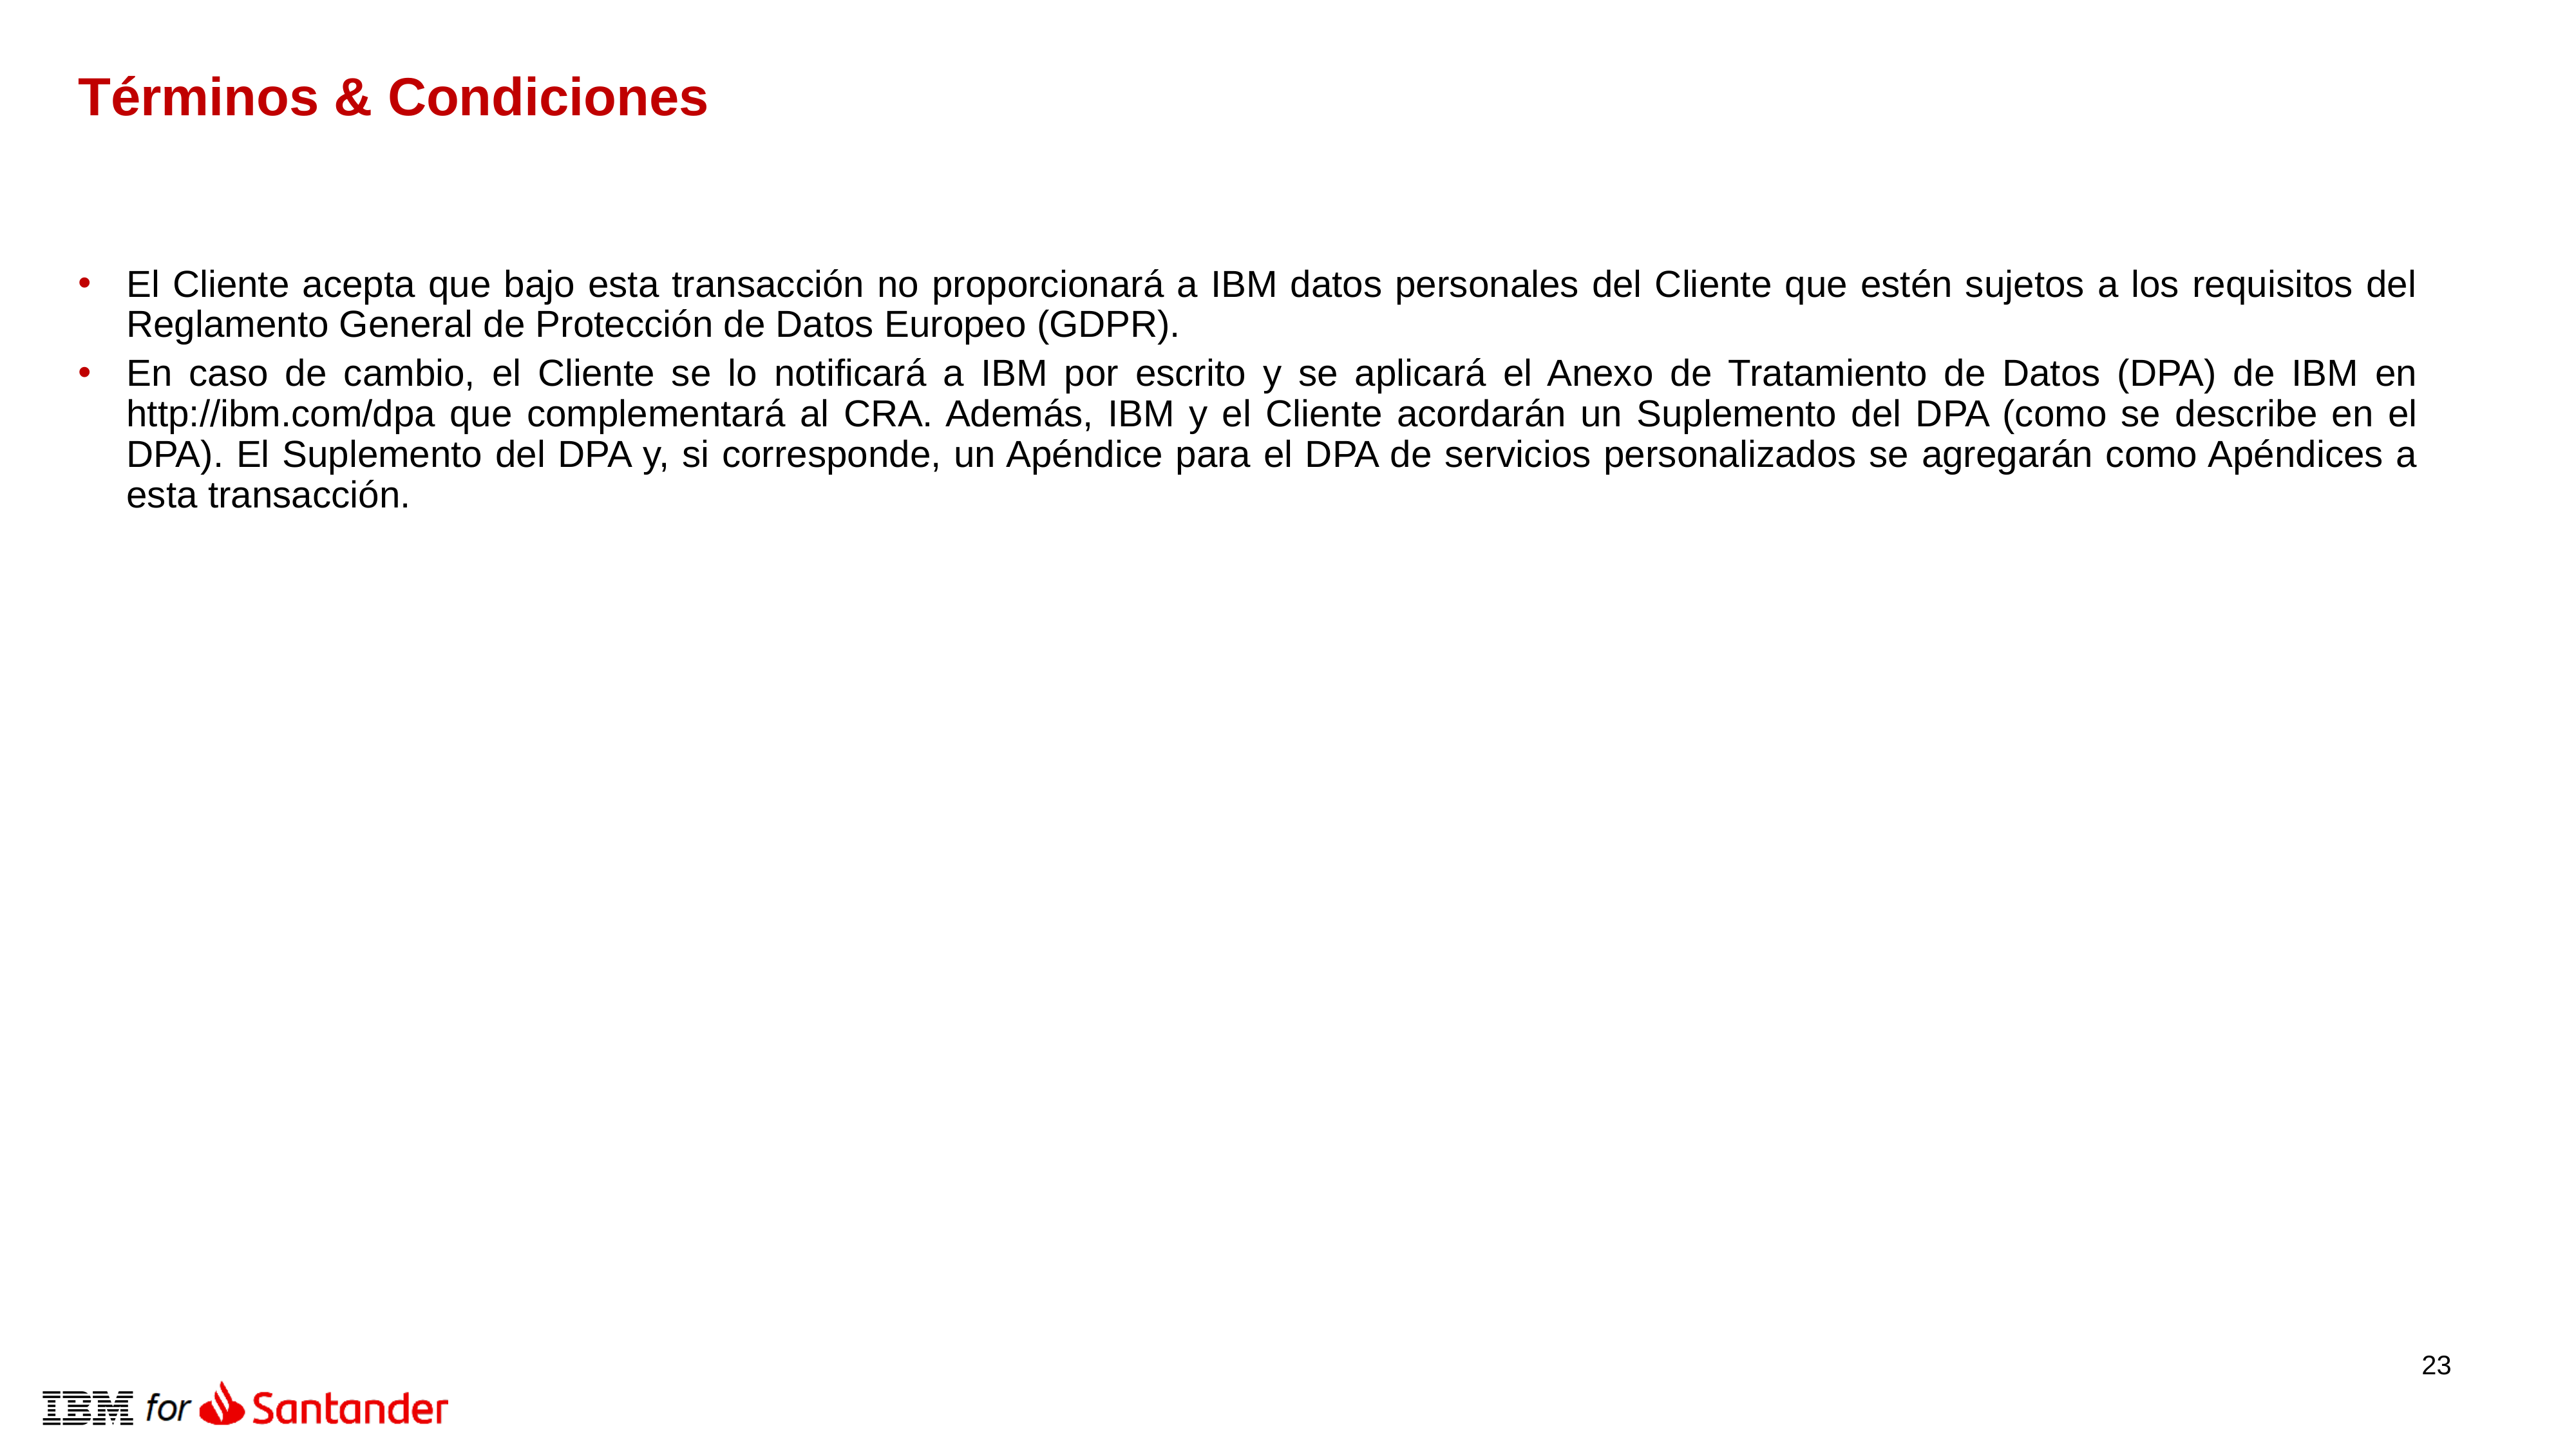

Términos & Condiciones

El Cliente acepta que bajo esta transacción no proporcionará a IBM datos personales del Cliente que estén sujetos a los requisitos del Reglamento General de Protección de Datos Europeo (GDPR).
En caso de cambio, el Cliente se lo notificará a IBM por escrito y se aplicará el Anexo de Tratamiento de Datos (DPA) de IBM en http://ibm.com/dpa que complementará al CRA. Además, IBM y el Cliente acordarán un Suplemento del DPA (como se describe en el DPA). El Suplemento del DPA y, si corresponde, un Apéndice para el DPA de servicios personalizados se agregarán como Apéndices a esta transacción.